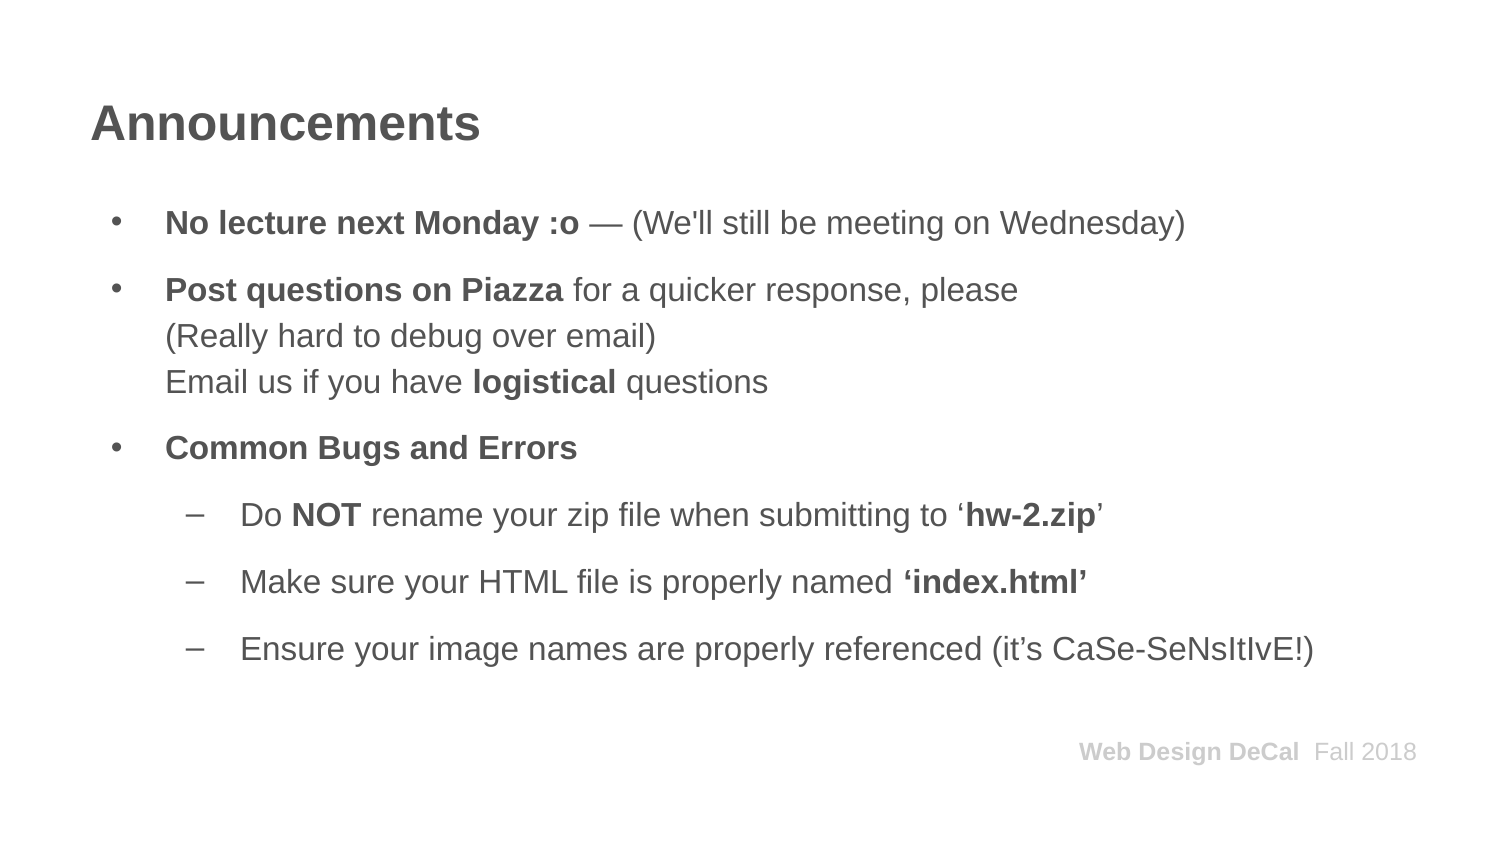

# Announcements
No lecture next Monday :o — (We'll still be meeting on Wednesday)
Post questions on Piazza for a quicker response, please
(Really hard to debug over email)
Email us if you have logistical questions
Common Bugs and Errors
Do NOT rename your zip file when submitting to ‘hw-2.zip’
Make sure your HTML file is properly named ‘index.html’
Ensure your image names are properly referenced (it’s CaSe-SeNsItIvE!)